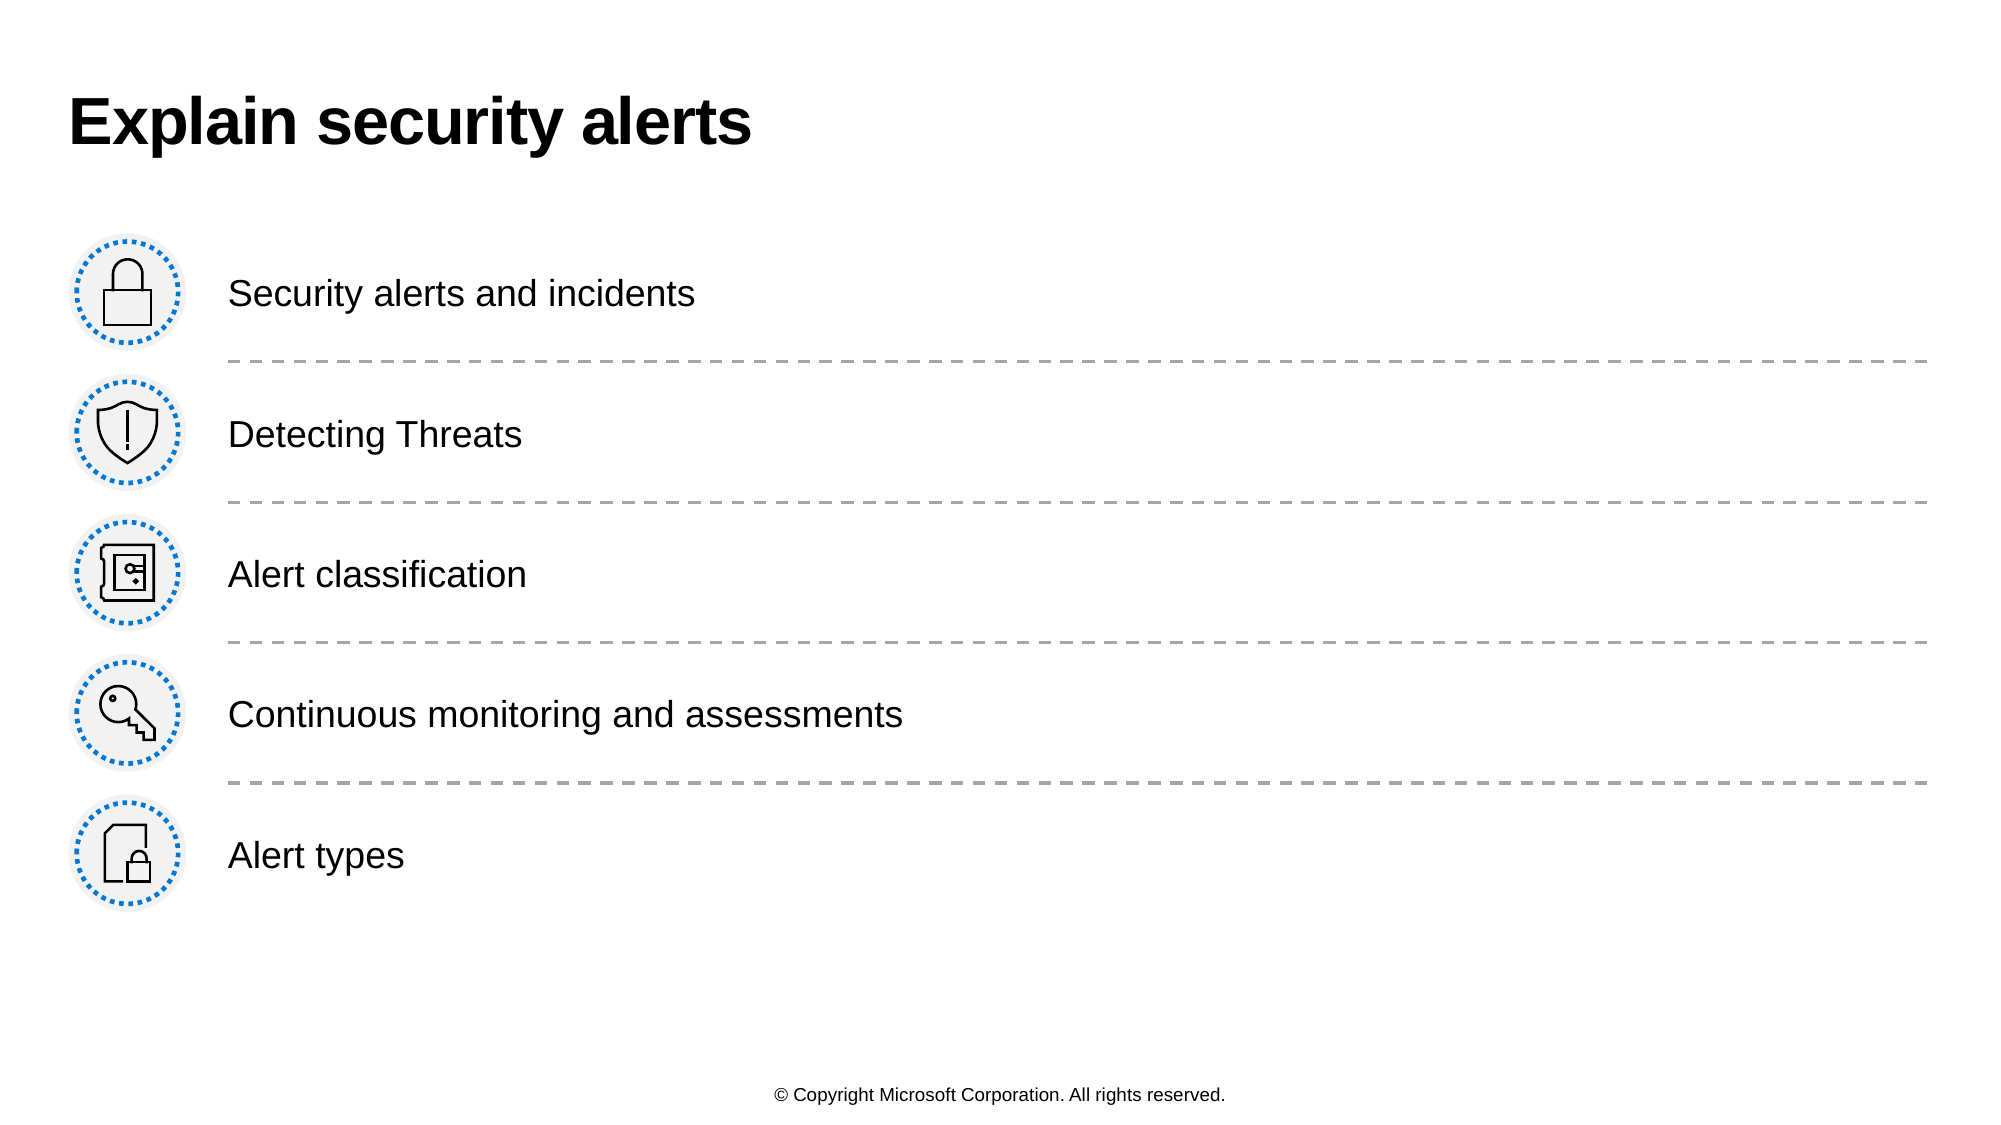

# Explain security alerts

Security alerts and incidents

Detecting Threats

Alert classification

Continuous monitoring and assessments

Alert types